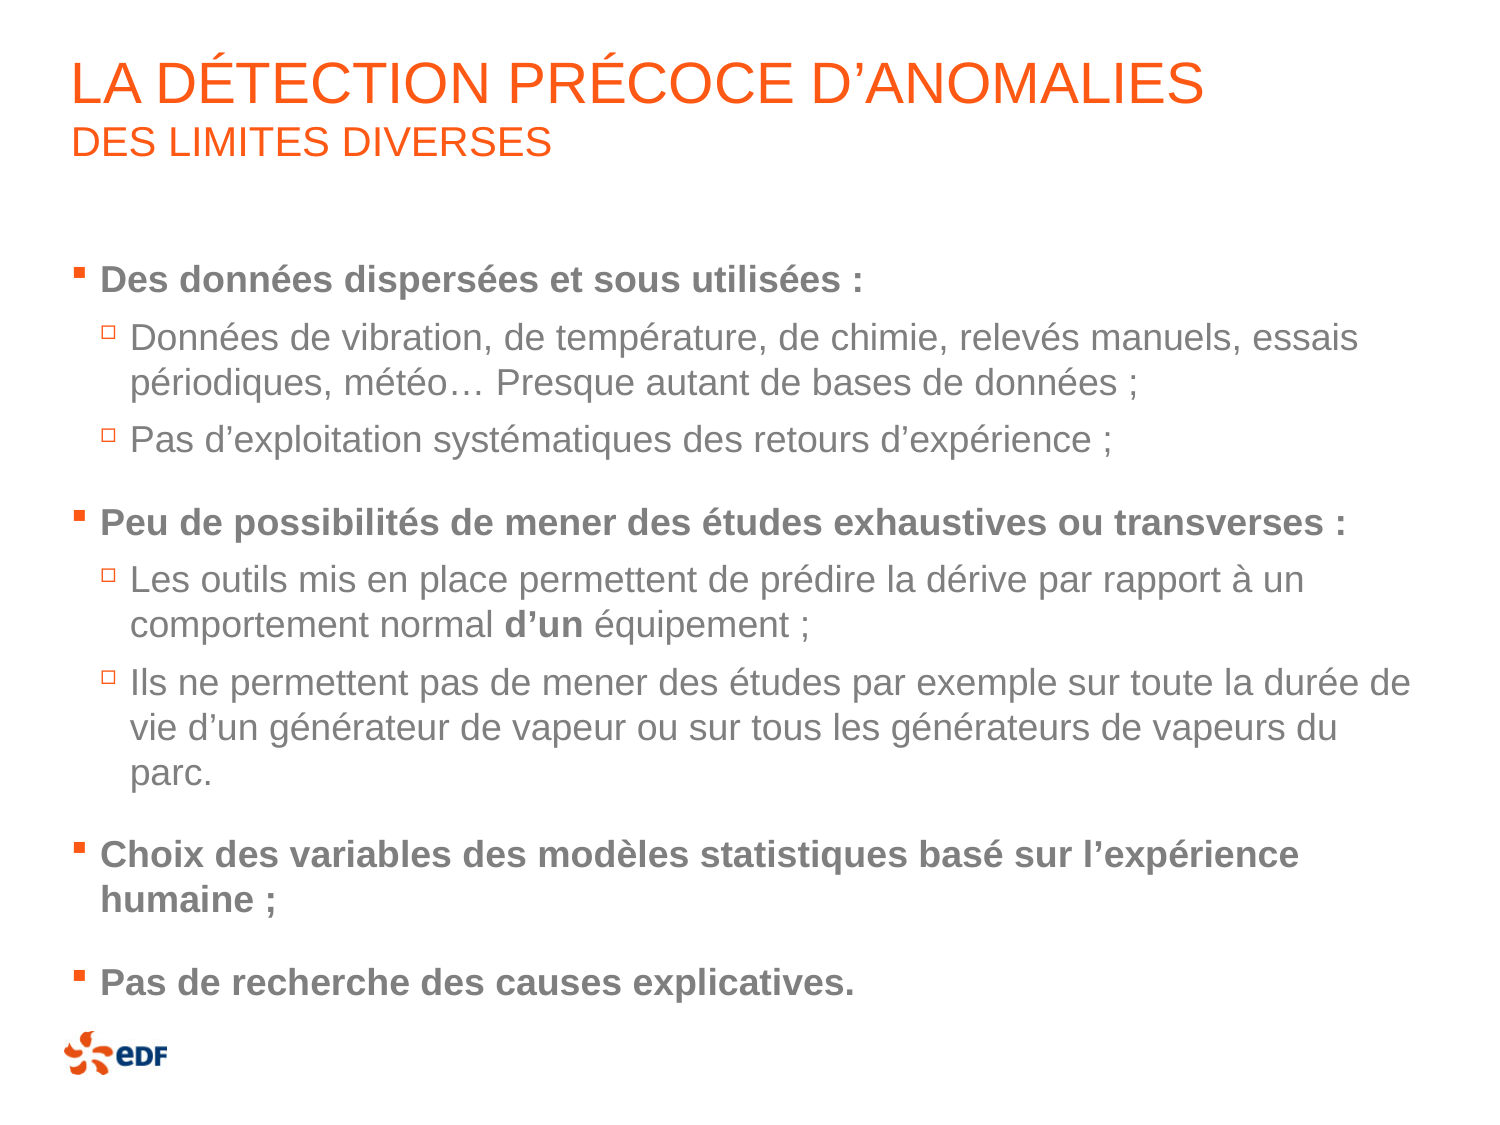

# La détection précoce d’anomalies des limites diverses
Des données dispersées et sous utilisées :
Données de vibration, de température, de chimie, relevés manuels, essais périodiques, météo… Presque autant de bases de données ;
Pas d’exploitation systématiques des retours d’expérience ;
Peu de possibilités de mener des études exhaustives ou transverses :
Les outils mis en place permettent de prédire la dérive par rapport à un comportement normal d’un équipement ;
Ils ne permettent pas de mener des études par exemple sur toute la durée de vie d’un générateur de vapeur ou sur tous les générateurs de vapeurs du parc.
Choix des variables des modèles statistiques basé sur l’expérience humaine ;
Pas de recherche des causes explicatives.